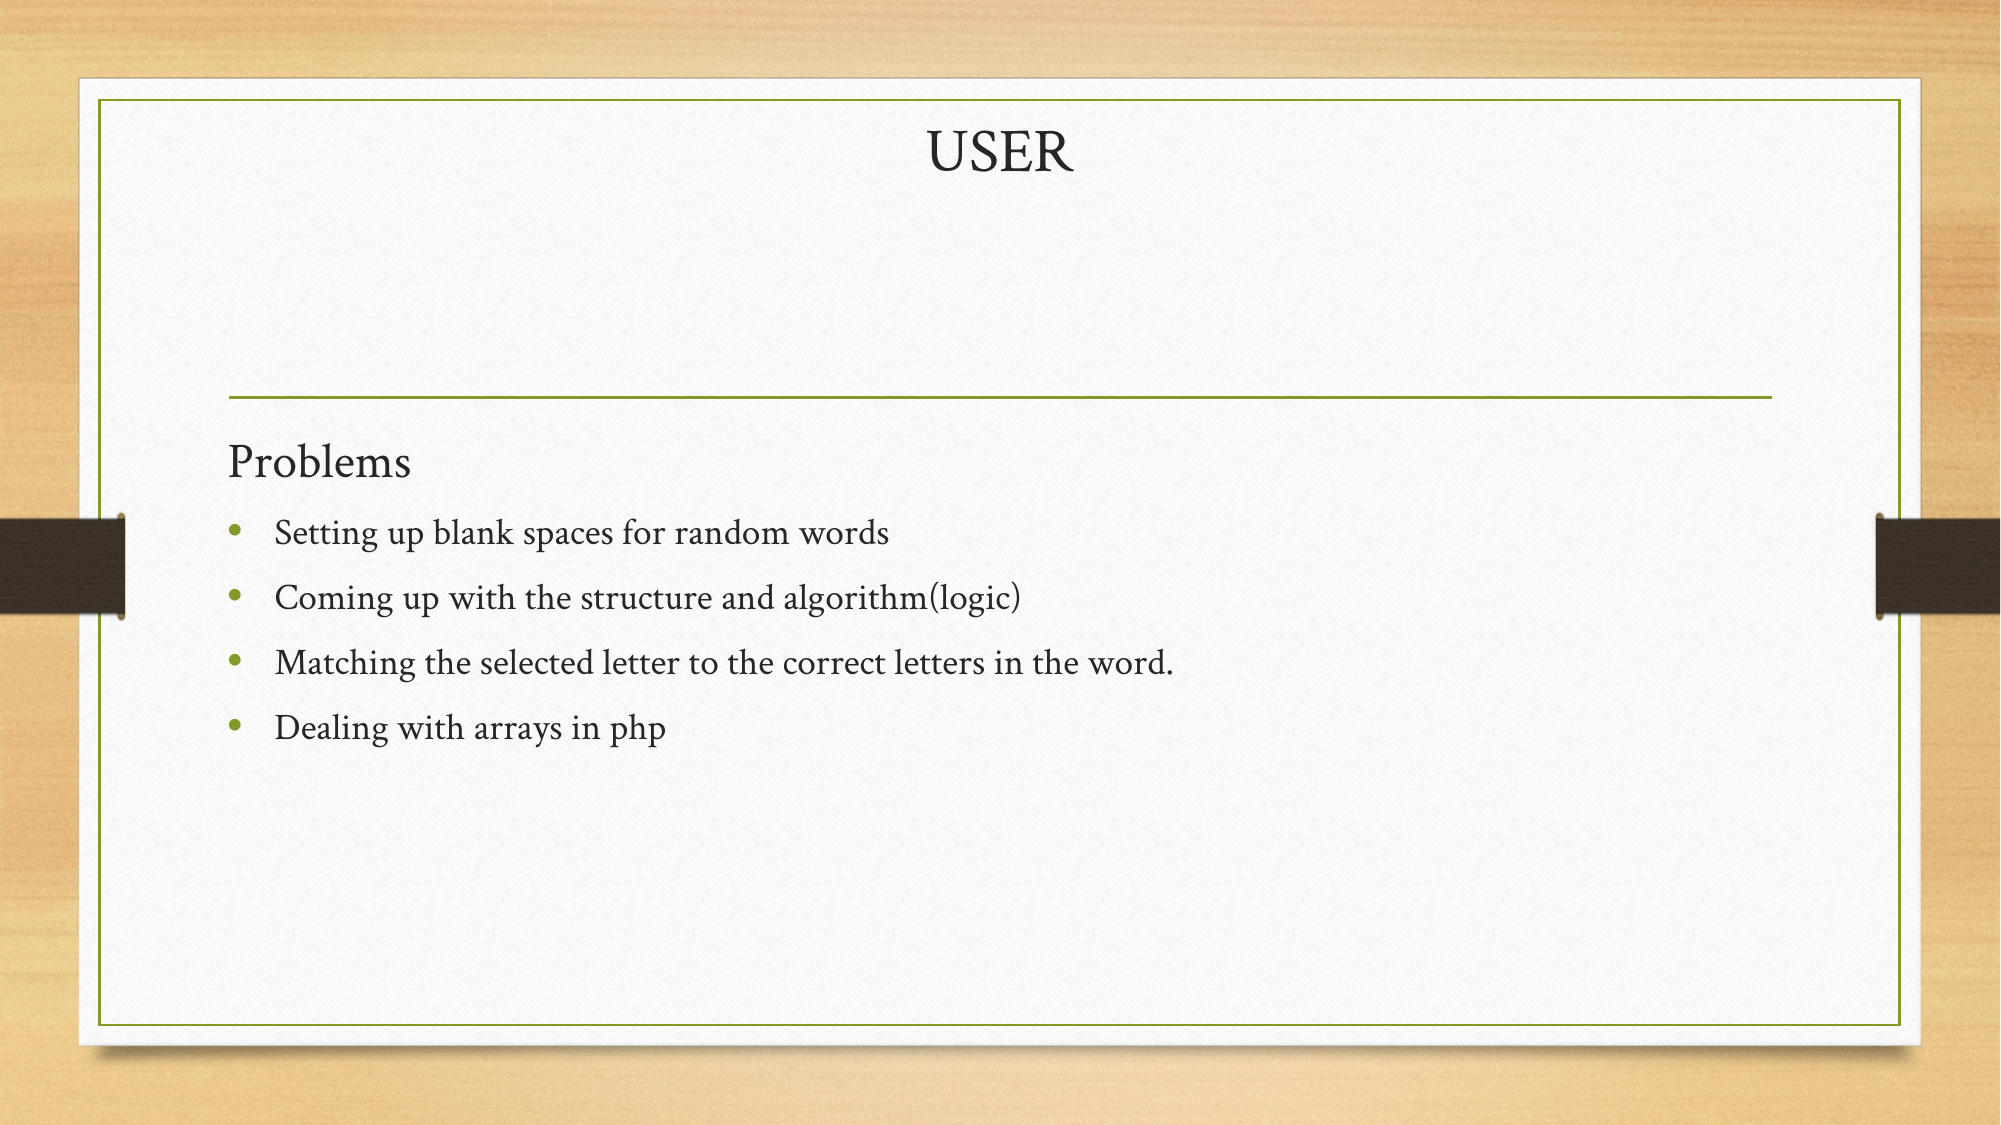

# USER
Problems
Setting up blank spaces for random words
Coming up with the structure and algorithm(logic)
Matching the selected letter to the correct letters in the word.
Dealing with arrays in php